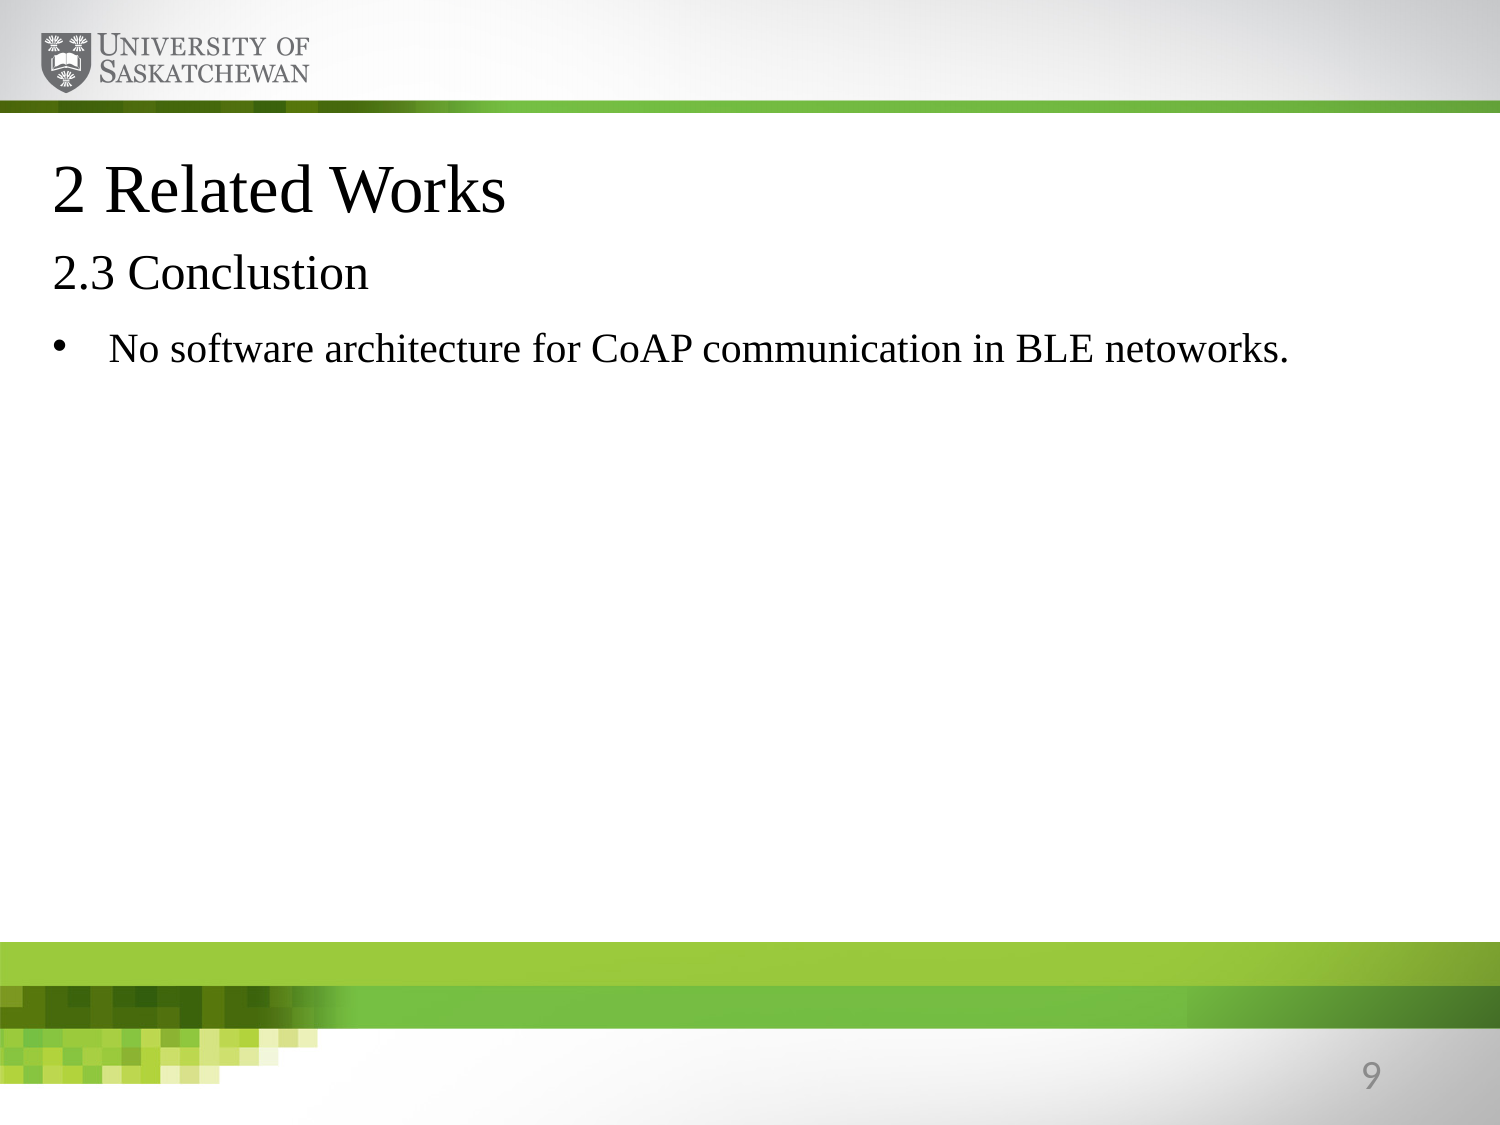

# 2 Related Works
2.3 Conclustion
No software architecture for CoAP communication in BLE netoworks.

9